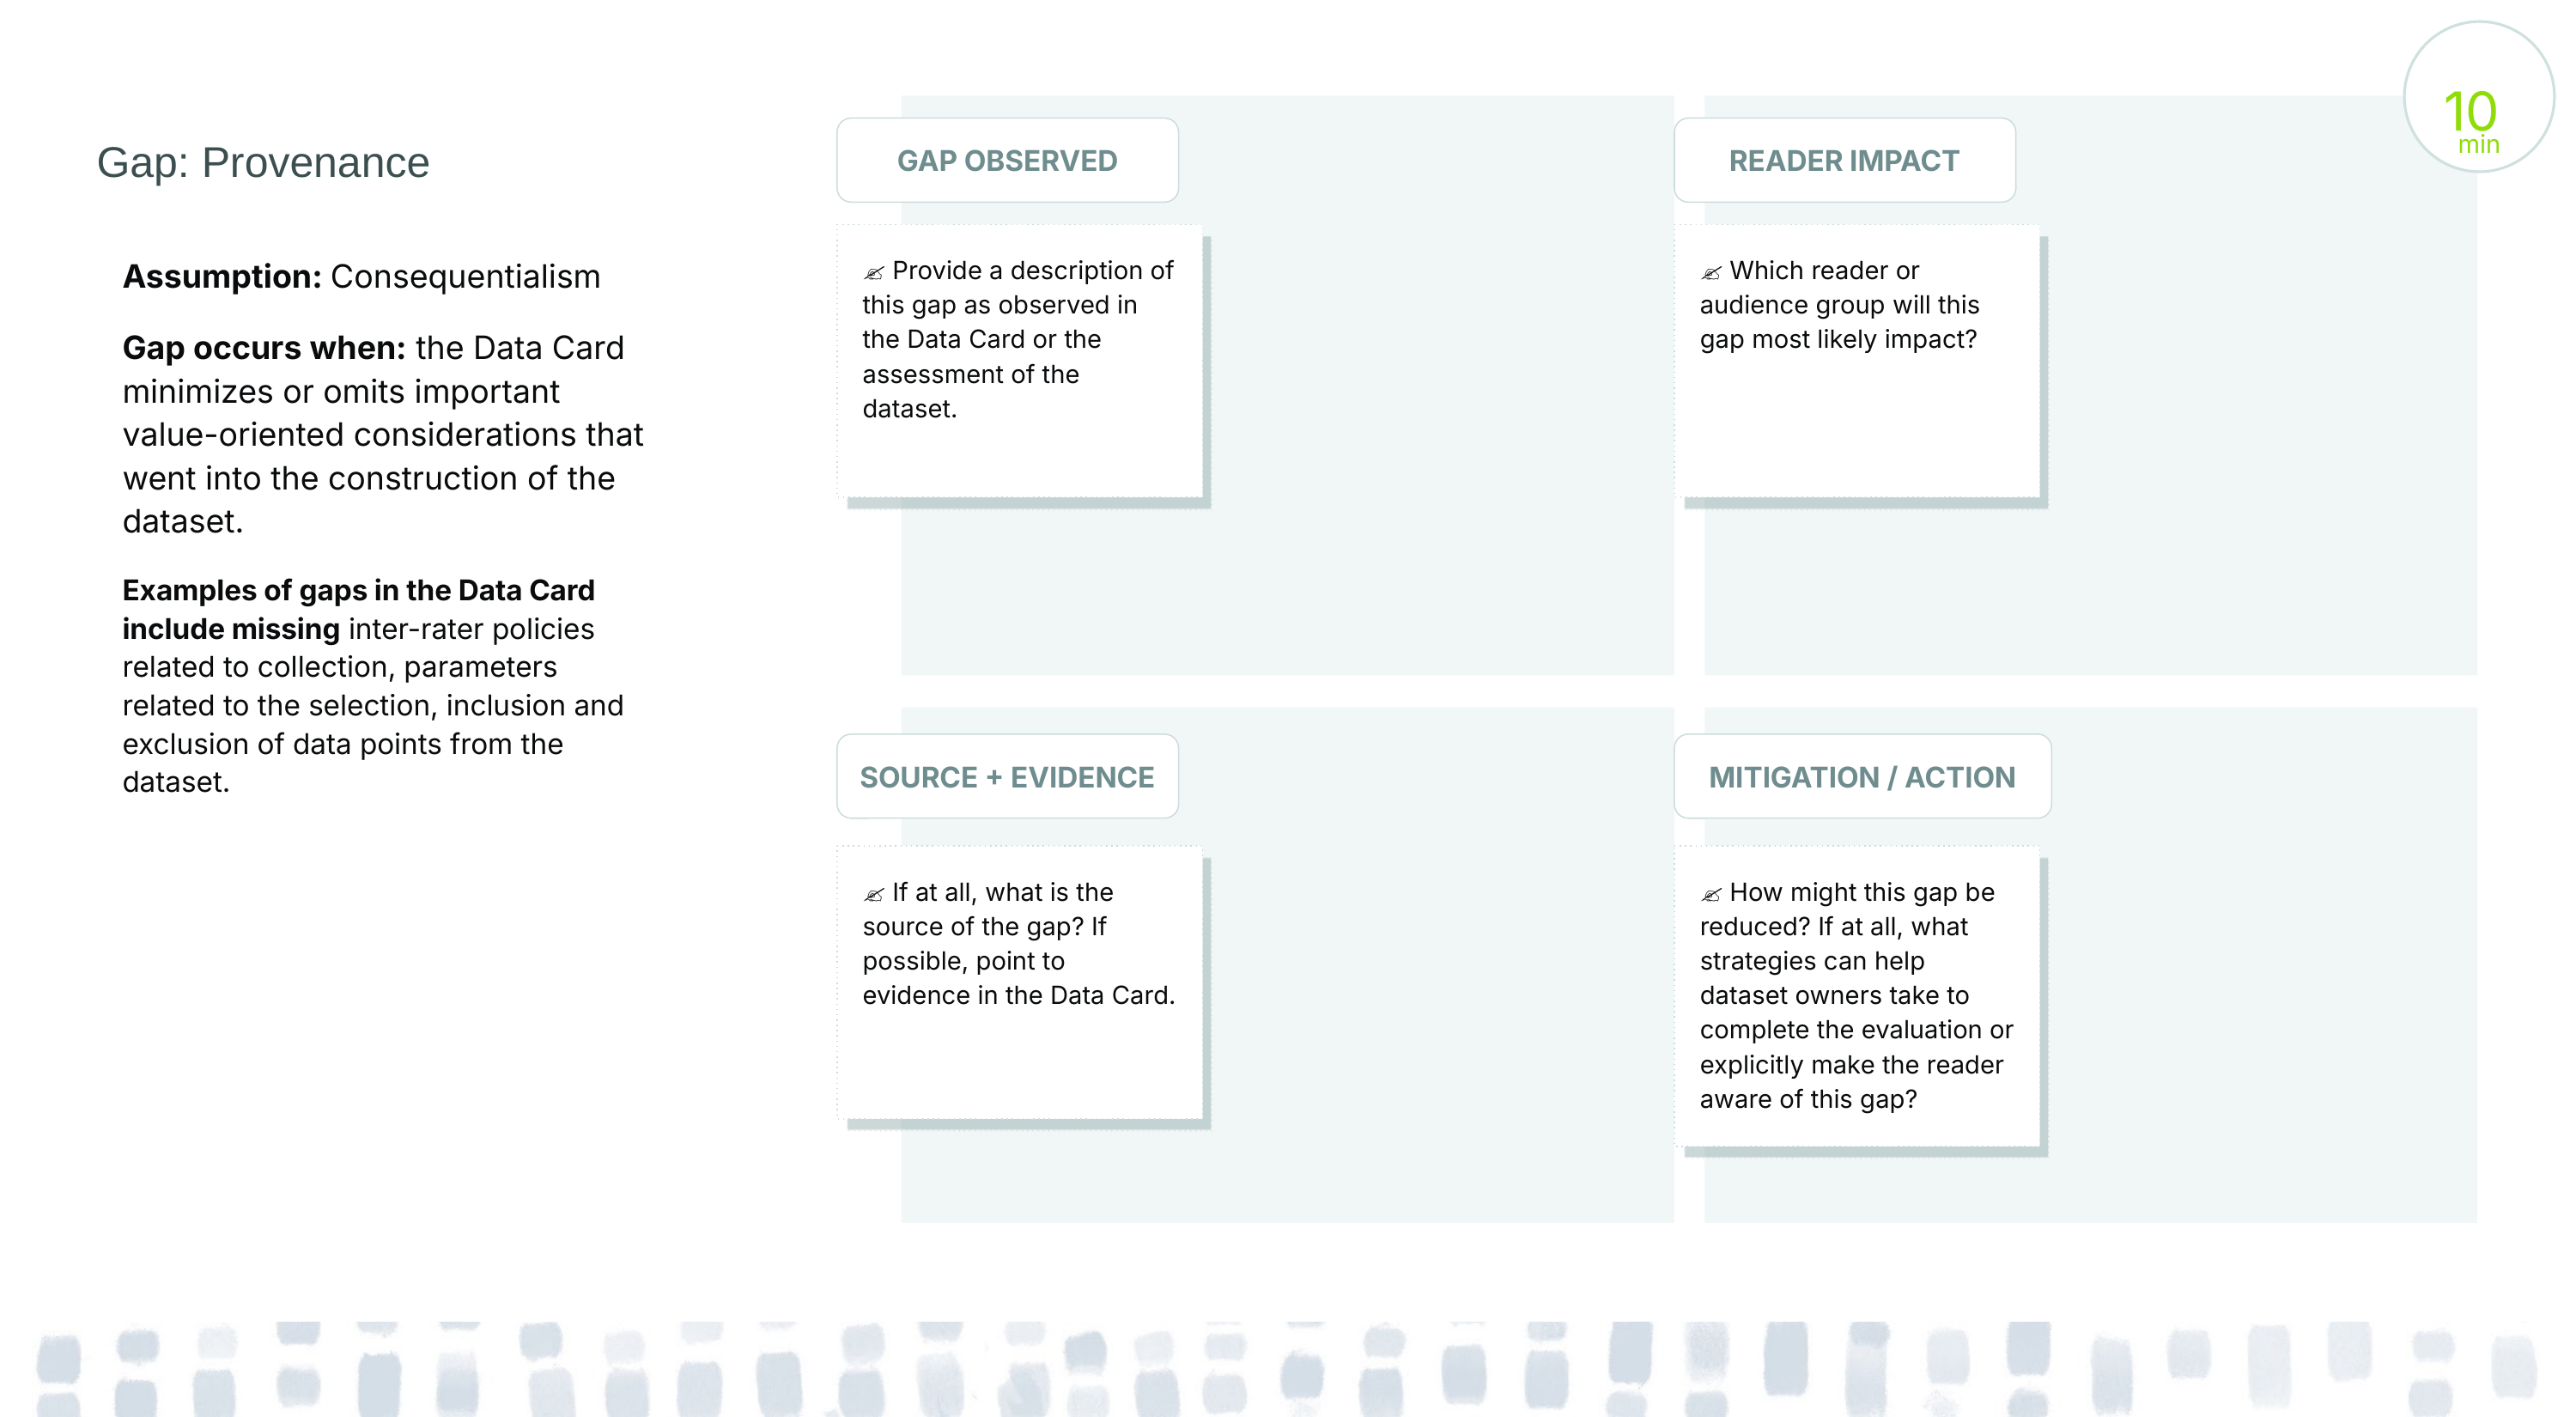

10
min
# Gap: Provenance

GAP OBSERVED
READER IMPACT
✍️ Provide a description of this gap as observed in the Data Card or the assessment of the dataset.
✍️ Which reader or audience group will this gap most likely impact?
Assumption: Consequentialism
Gap occurs when: the Data Card minimizes or omits important value-oriented considerations that went into the construction of the dataset.
Examples of gaps in the Data Card include missing inter-rater policies related to collection, parameters related to the selection, inclusion and exclusion of data points from the dataset.

SOURCE + EVIDENCE
MITIGATION / ACTION
✍️ If at all, what is the source of the gap? If possible, point to evidence in the Data Card.
✍️ How might this gap be reduced? If at all, what strategies can help dataset owners take to complete the evaluation or explicitly make the reader aware of this gap?